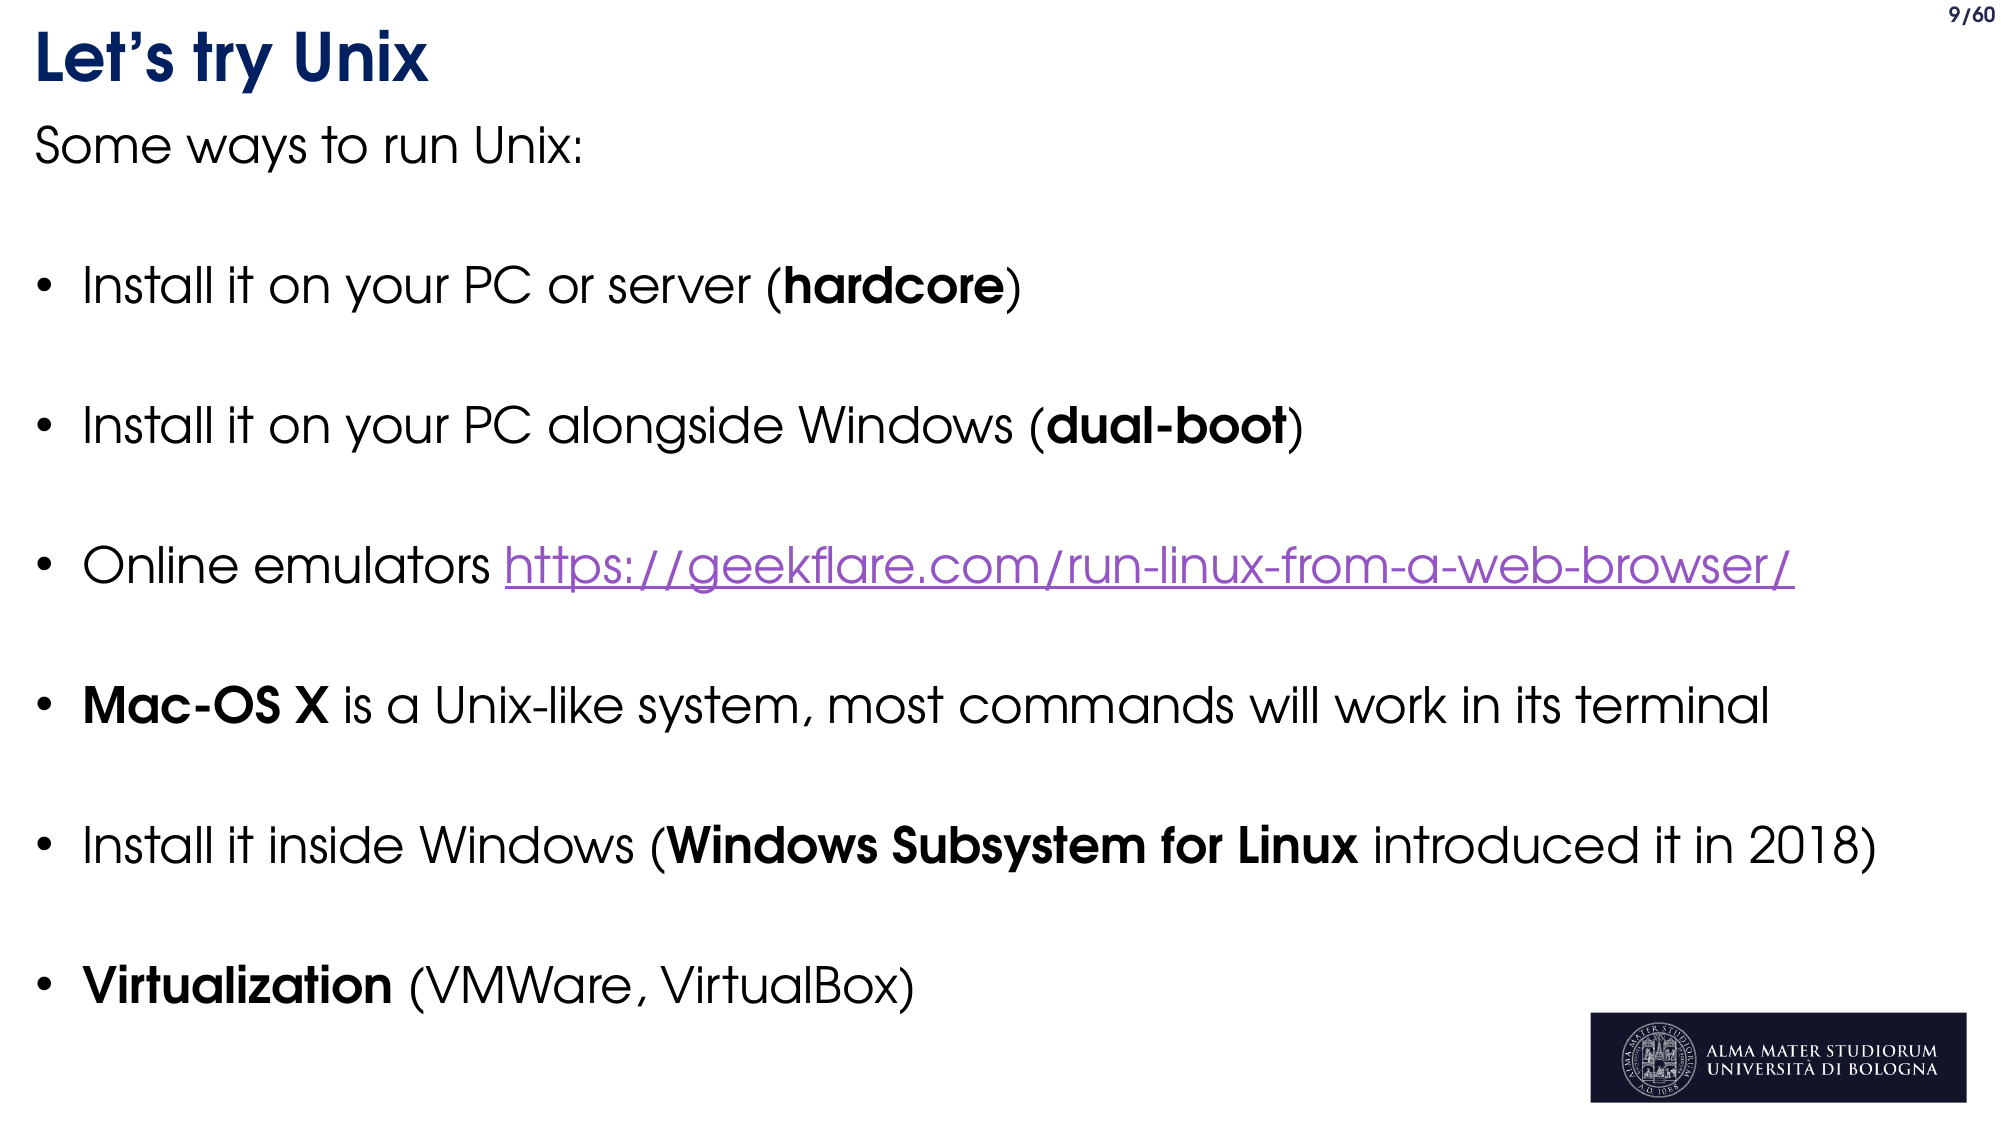

Let’s try Unix
Some ways to run Unix:

Install it on your PC or server (hardcore)

Install it on your PC alongside Windows (dual-boot)

Online emulators https://geekflare.com/run-linux-from-a-web-browser/

Mac-OS X is a Unix-like system, most commands will work in its terminal

Install it inside Windows (Windows Subsystem for Linux introduced it in 2018)

Virtualization (VMWare, VirtualBox)